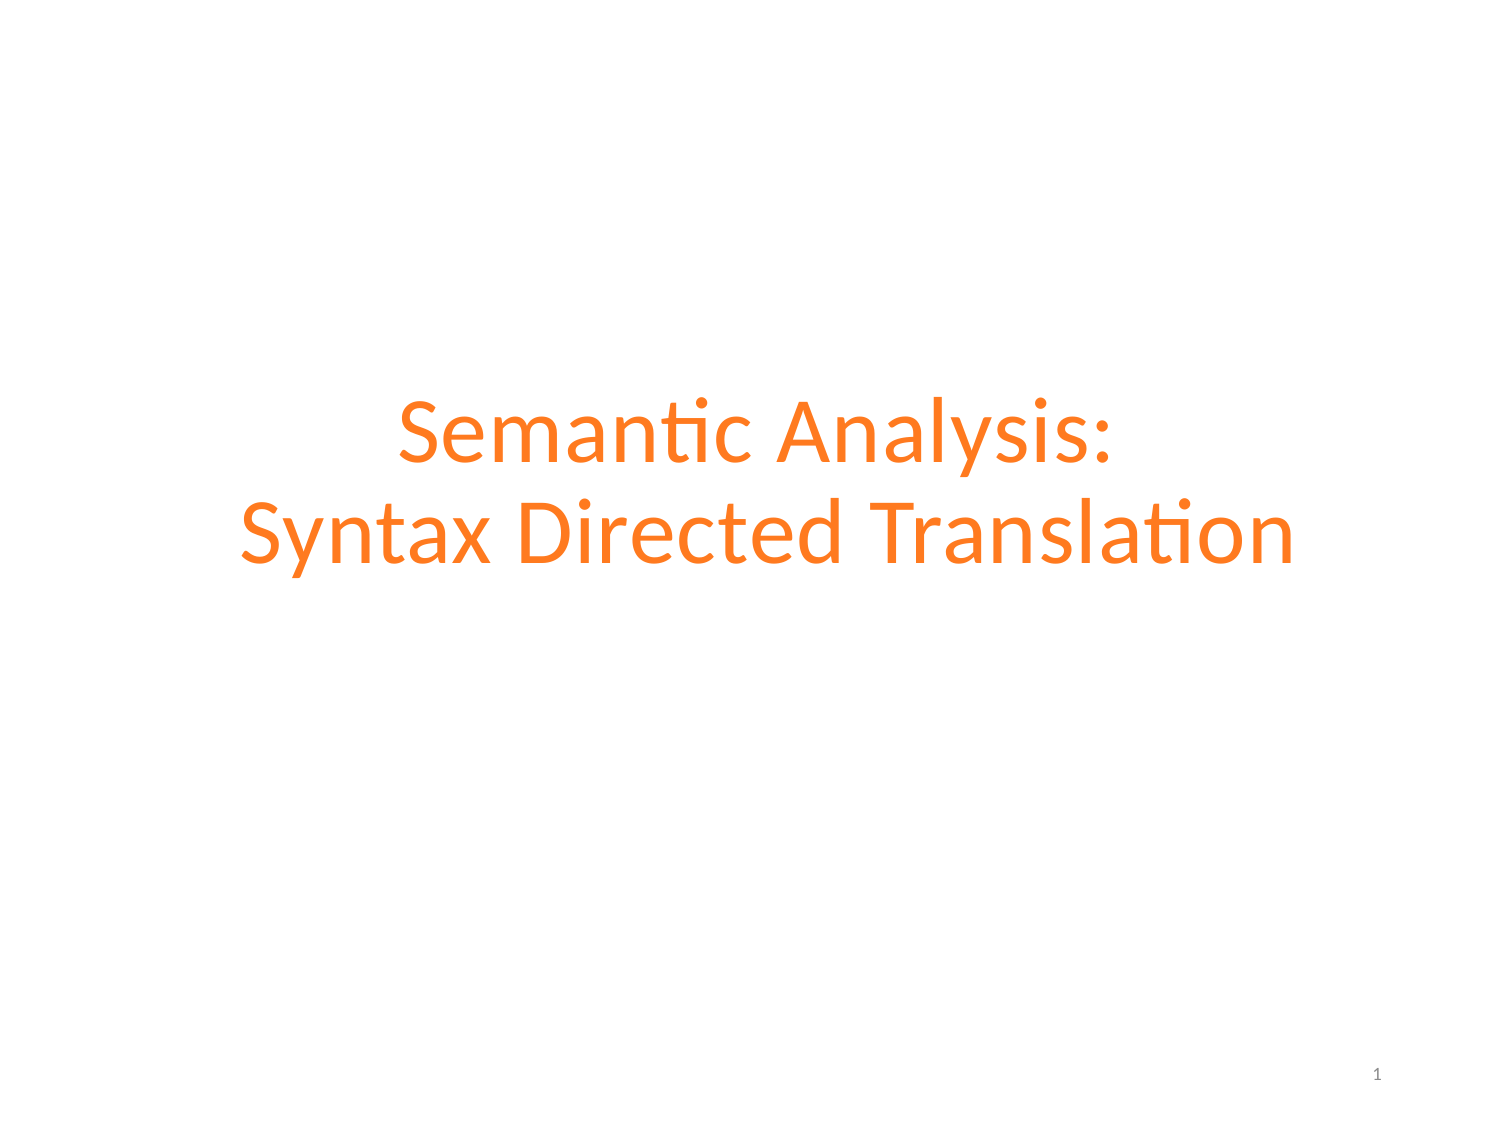

# Semantic Analysis: Syntax Directed Translation

1